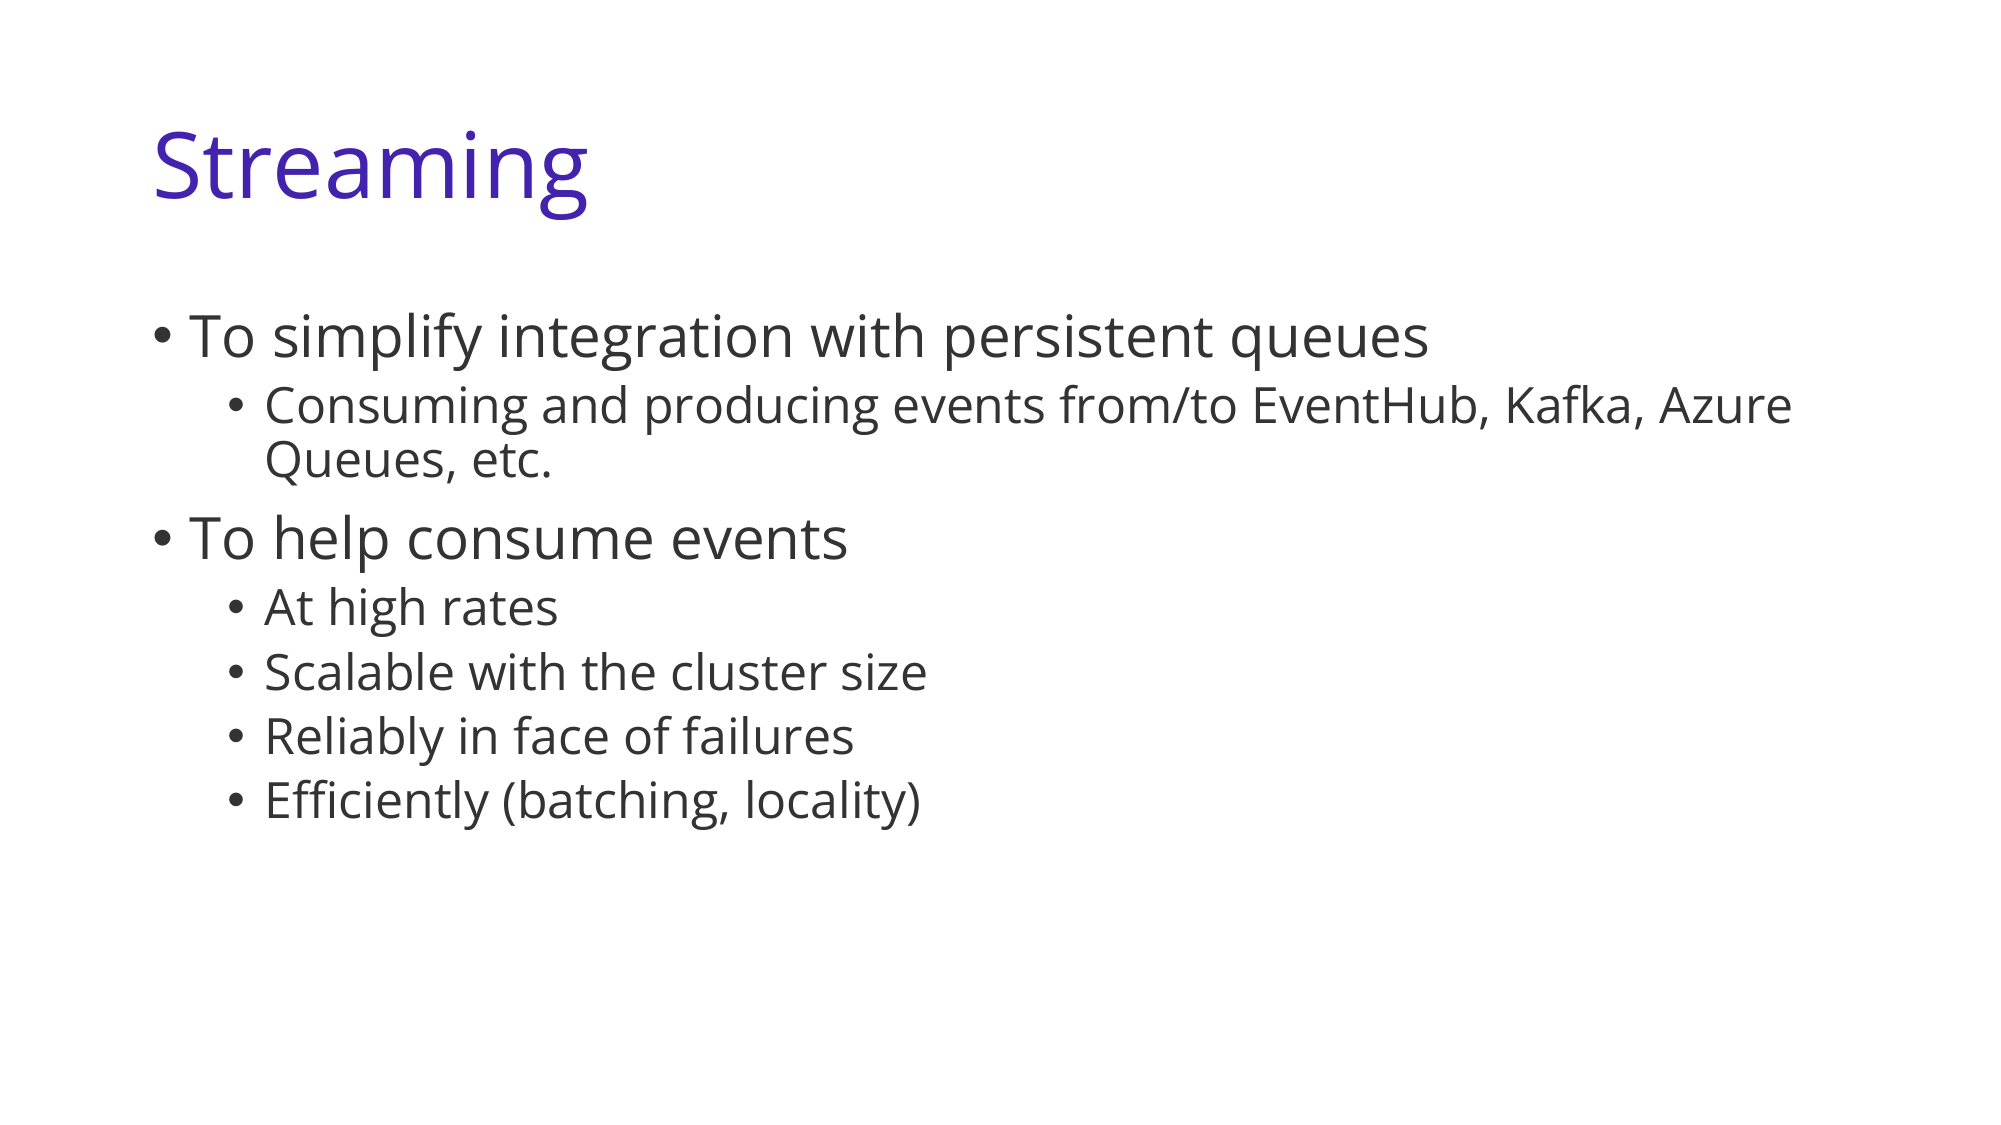

# Streaming
To simplify integration with persistent queues
Consuming and producing events from/to EventHub, Kafka, Azure Queues, etc.
To help consume events
At high rates
Scalable with the cluster size
Reliably in face of failures
Efficiently (batching, locality)